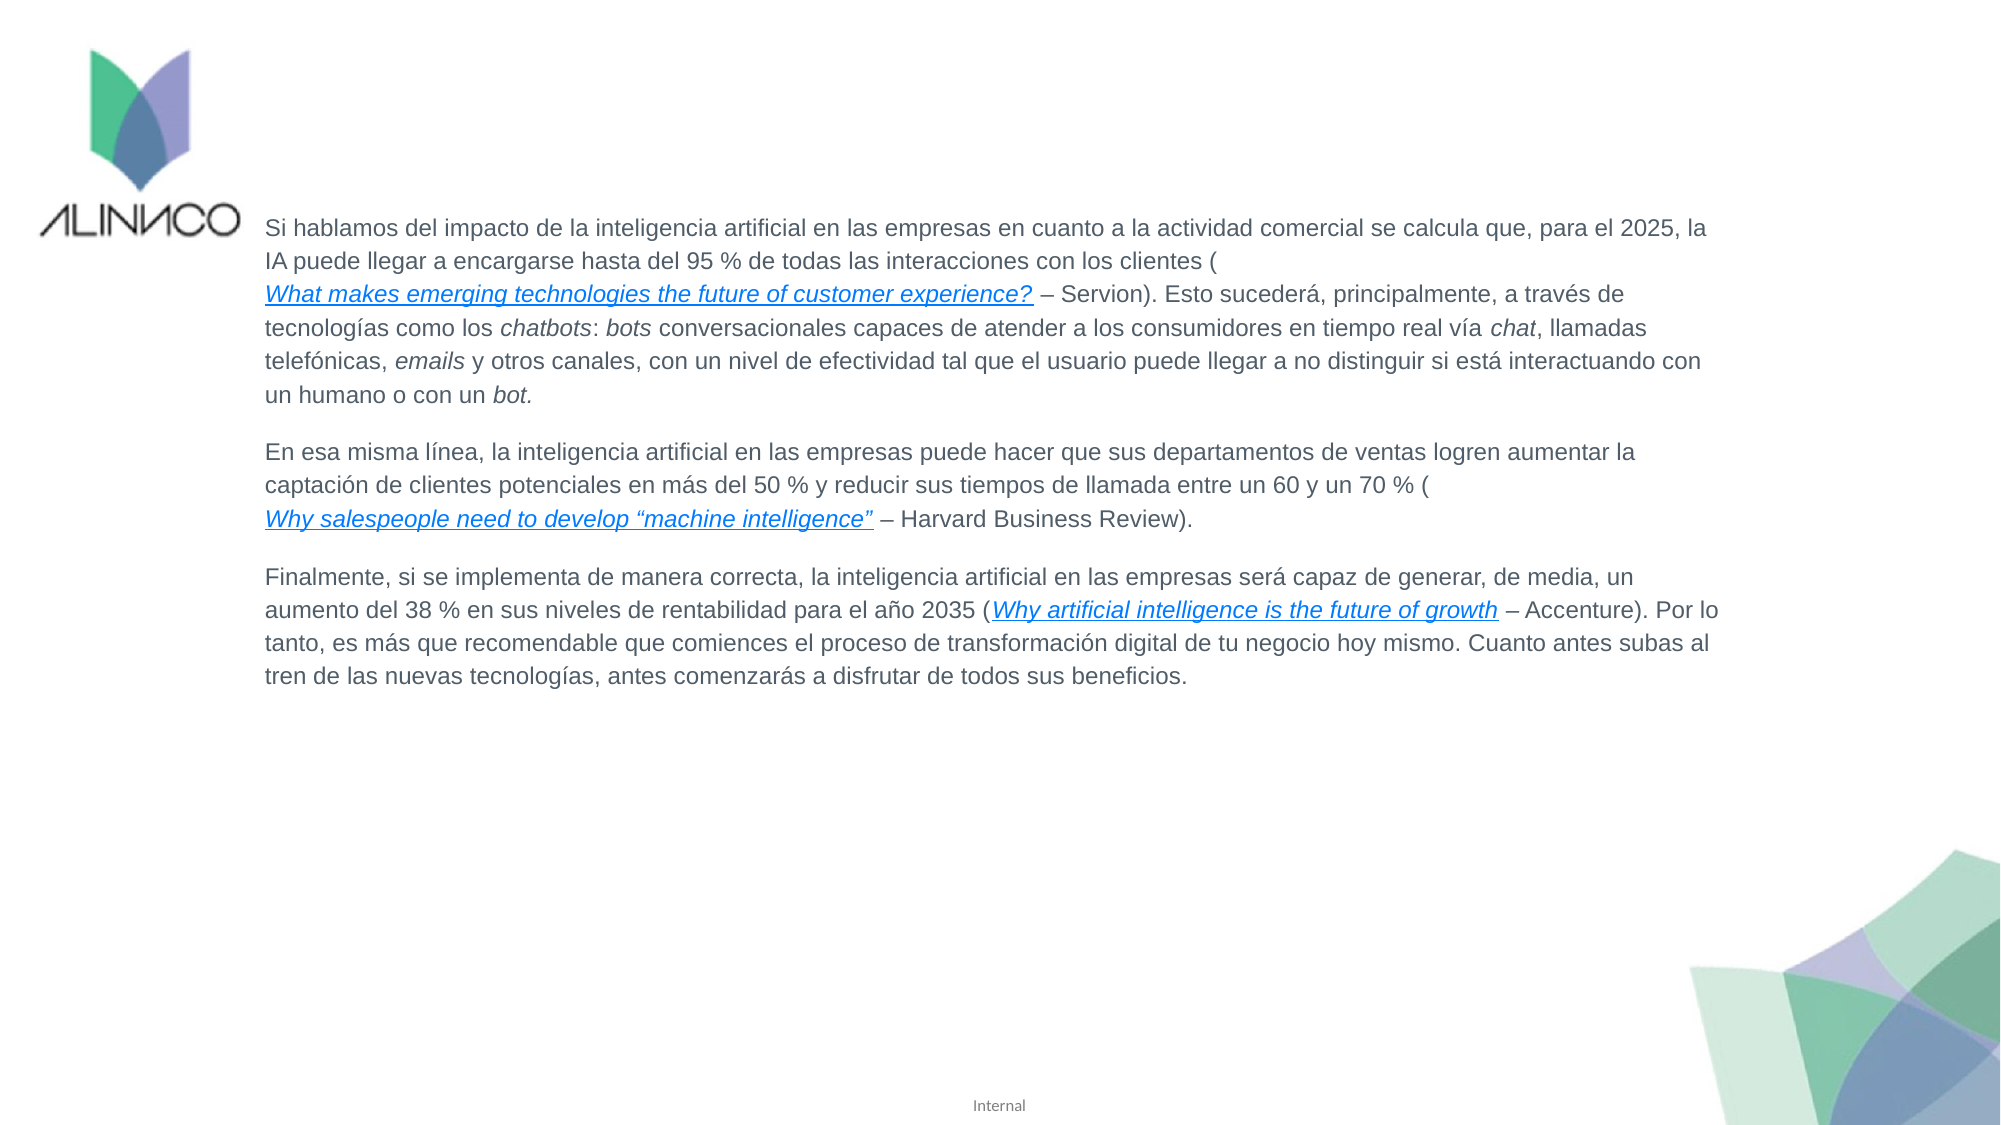

Si hablamos del impacto de la inteligencia artificial en las empresas en cuanto a la actividad comercial se calcula que, para el 2025, la IA puede llegar a encargarse hasta del 95 % de todas las interacciones con los clientes (What makes emerging technologies the future of customer experience? – Servion). Esto sucederá, principalmente, a través de tecnologías como los chatbots: bots conversacionales capaces de atender a los consumidores en tiempo real vía chat, llamadas telefónicas, emails y otros canales, con un nivel de efectividad tal que el usuario puede llegar a no distinguir si está interactuando con un humano o con un bot.
En esa misma línea, la inteligencia artificial en las empresas puede hacer que sus departamentos de ventas logren aumentar la captación de clientes potenciales en más del 50 % y reducir sus tiempos de llamada entre un 60 y un 70 % (Why salespeople need to develop “machine intelligence” – Harvard Business Review).
Finalmente, si se implementa de manera correcta, la inteligencia artificial en las empresas será capaz de generar, de media, un aumento del 38 % en sus niveles de rentabilidad para el año 2035 (Why artificial intelligence is the future of growth – Accenture). Por lo tanto, es más que recomendable que comiences el proceso de transformación digital de tu negocio hoy mismo. Cuanto antes subas al tren de las nuevas tecnologías, antes comenzarás a disfrutar de todos sus beneficios.